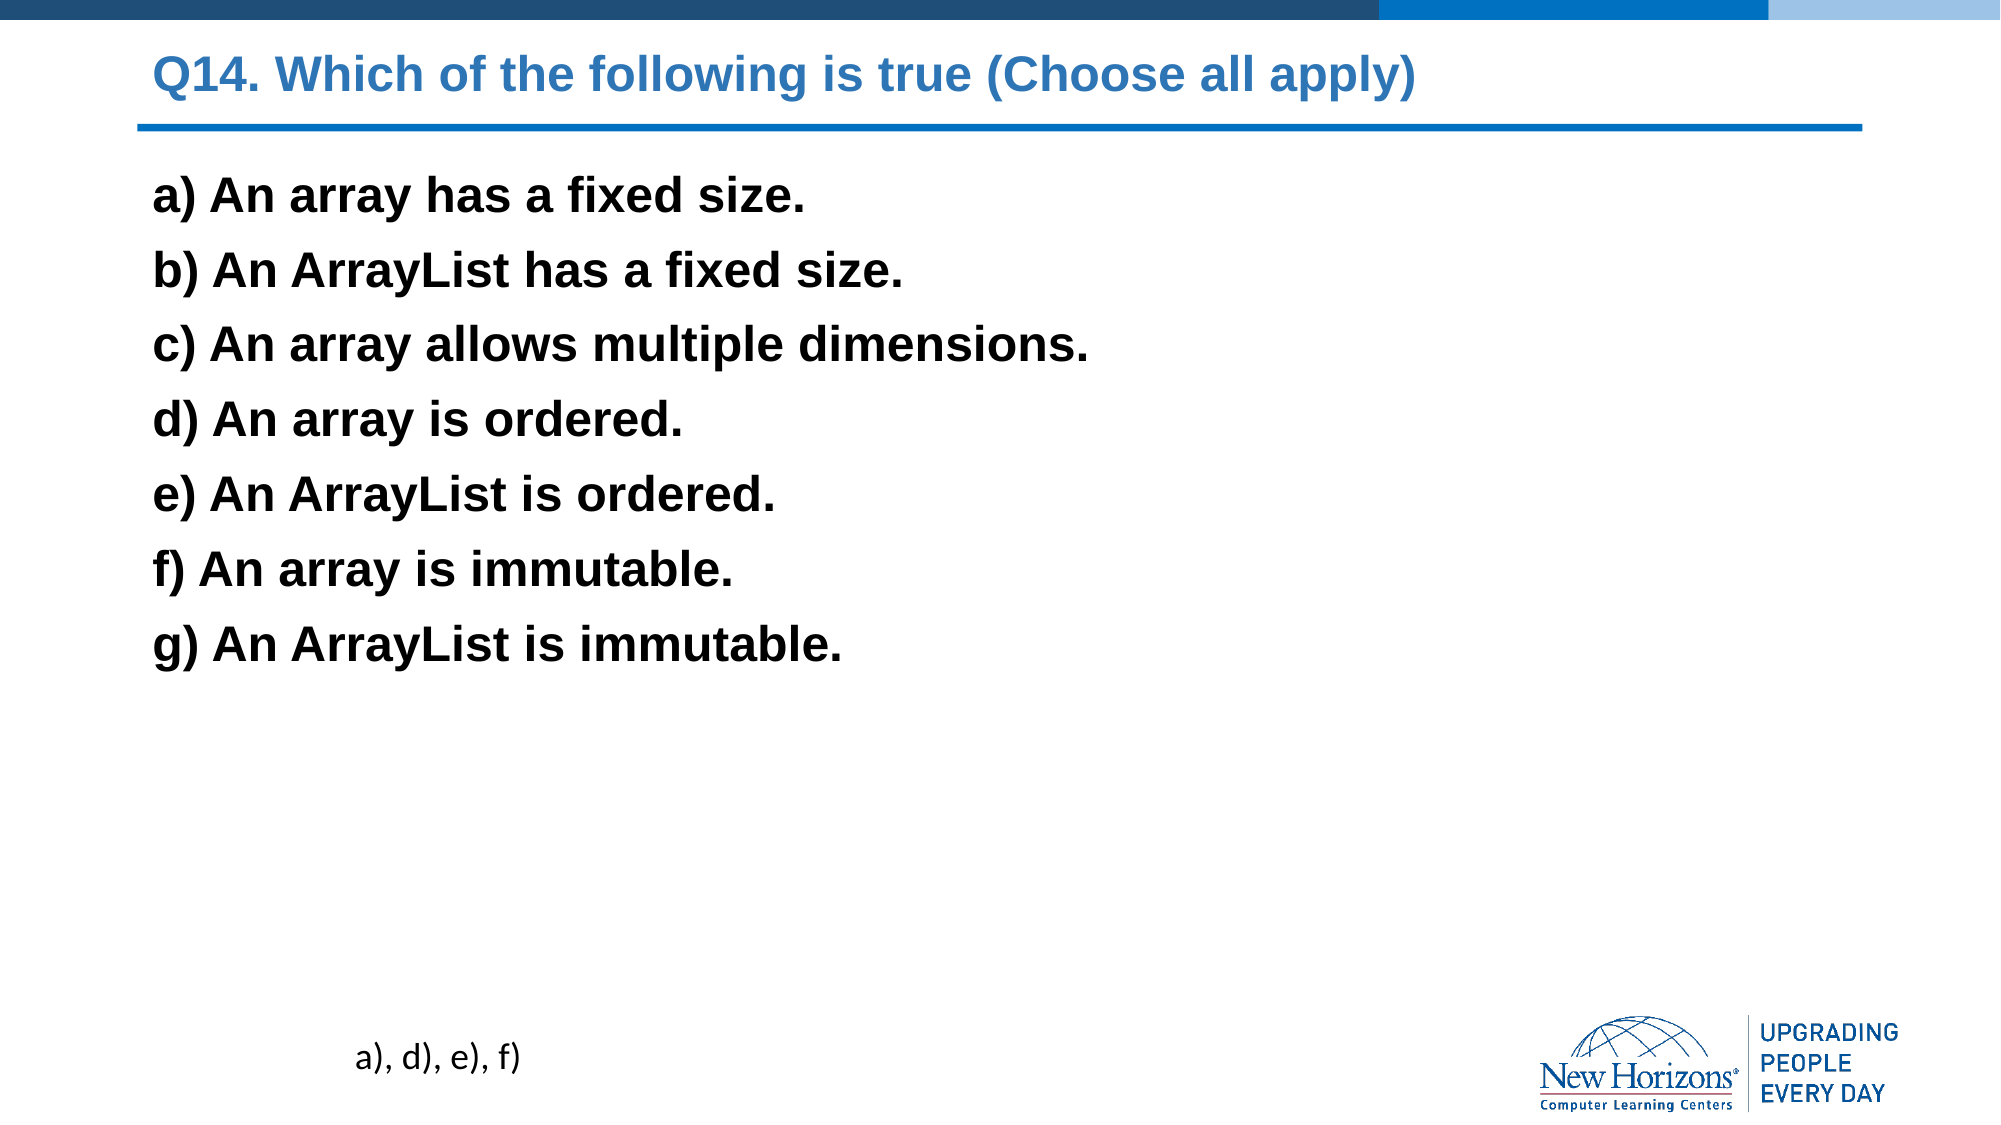

# Q14. Which of the following is true (Choose all apply)
a) An array has a fixed size.
b) An ArrayList has a fixed size.
c) An array allows multiple dimensions.
d) An array is ordered.
e) An ArrayList is ordered.
f) An array is immutable.
g) An ArrayList is immutable.

a), d), e), f)